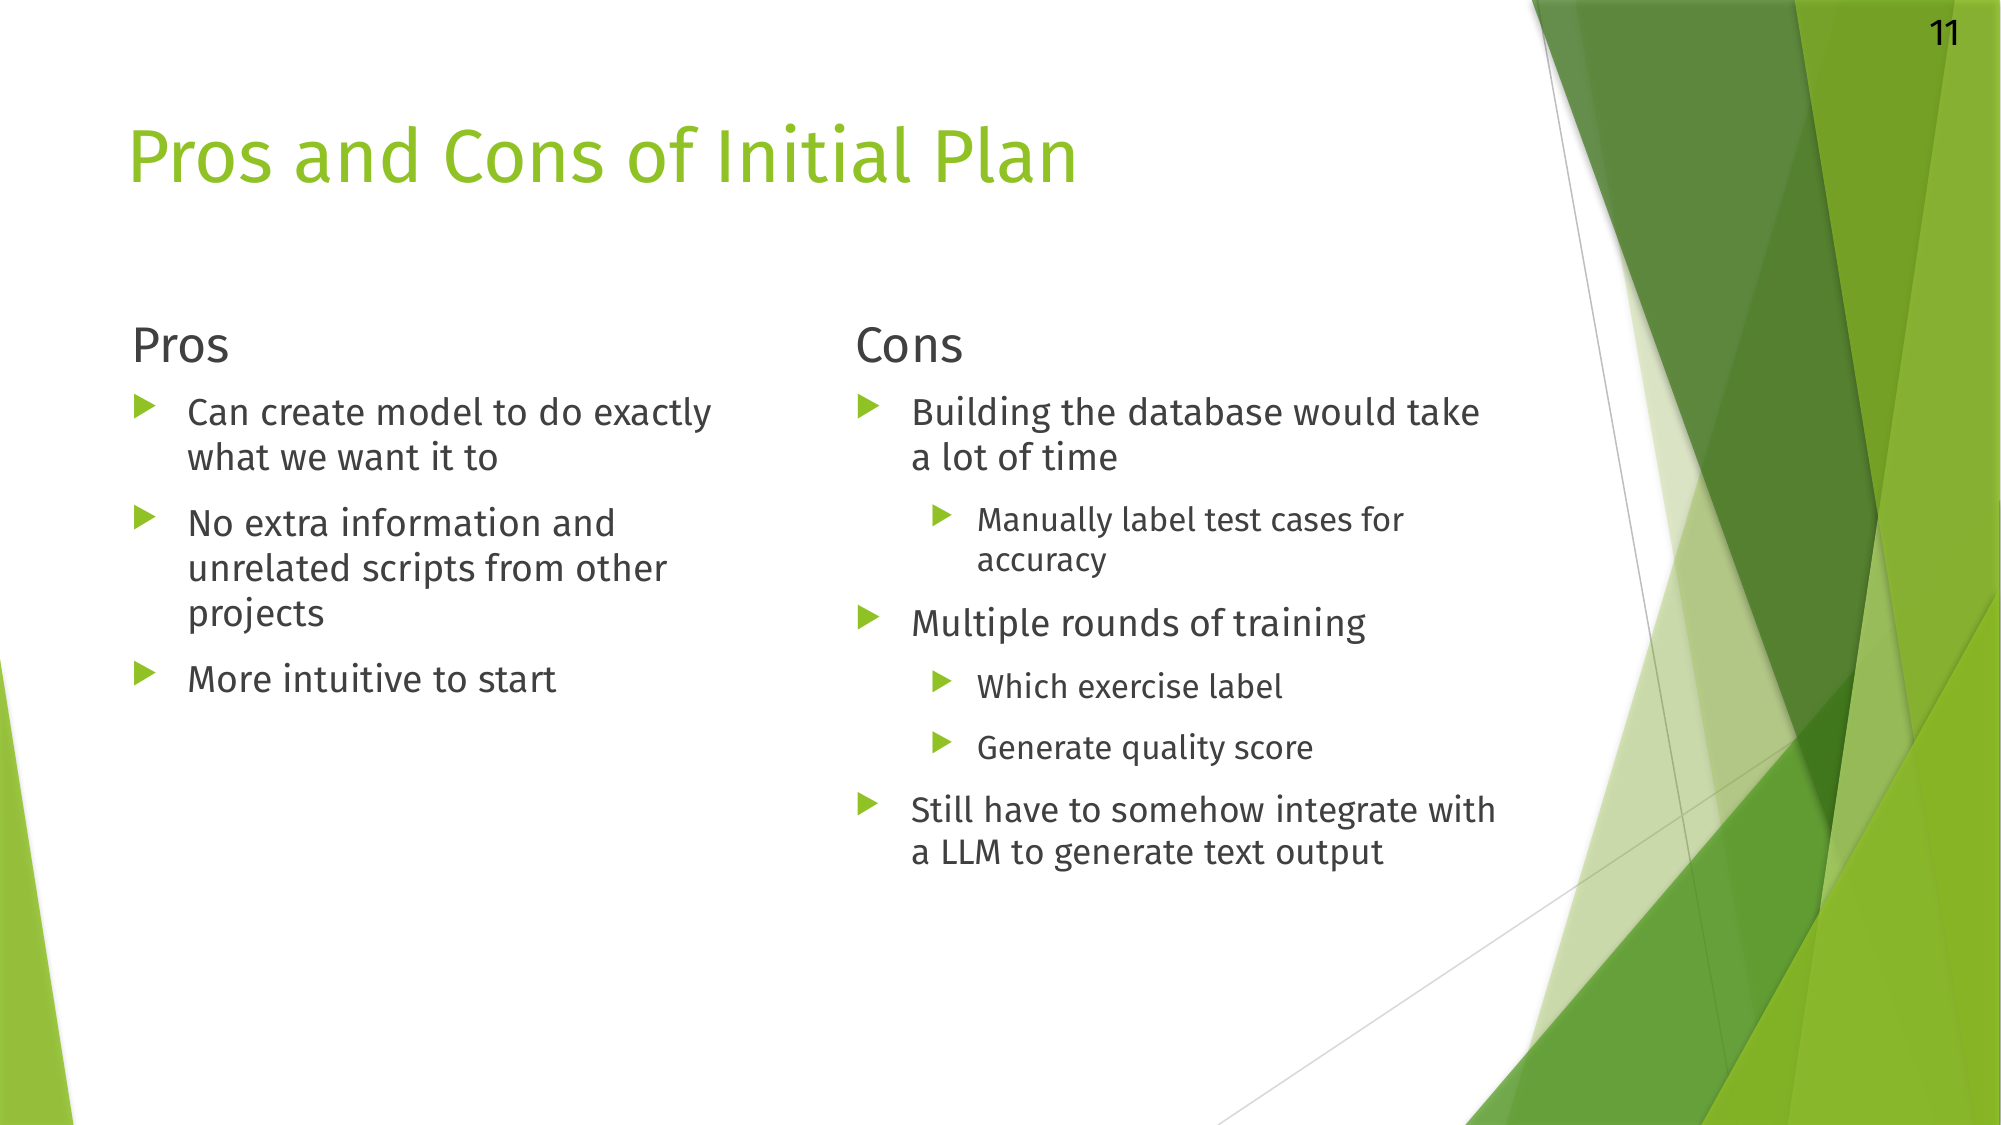

11
# Pros and Cons of Initial Plan
Pros
Cons
Can create model to do exactly what we want it to
No extra information and unrelated scripts from other projects
More intuitive to start
Building the database would take a lot of time
Manually label test cases for accuracy
Multiple rounds of training
Which exercise label
Generate quality score
Still have to somehow integrate with a LLM to generate text output